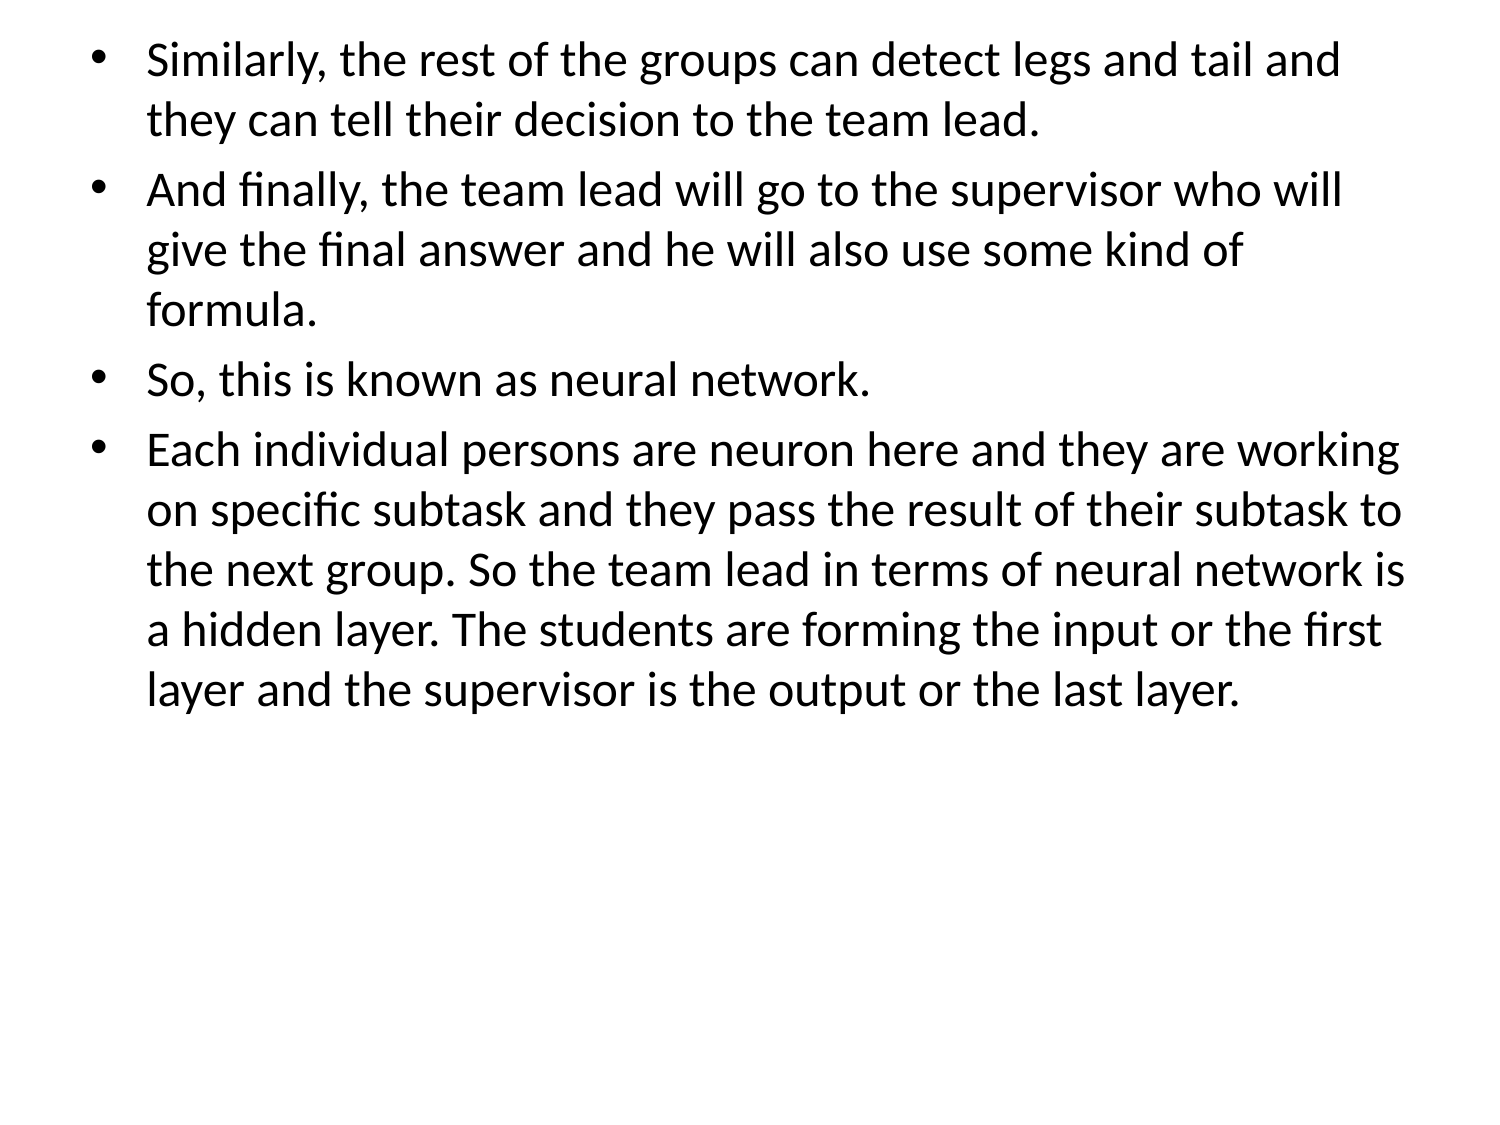

Similarly, the rest of the groups can detect legs and tail and they can tell their decision to the team lead.
And finally, the team lead will go to the supervisor who will give the final answer and he will also use some kind of formula.
So, this is known as neural network.
Each individual persons are neuron here and they are working on specific subtask and they pass the result of their subtask to the next group. So the team lead in terms of neural network is a hidden layer. The students are forming the input or the first layer and the supervisor is the output or the last layer.